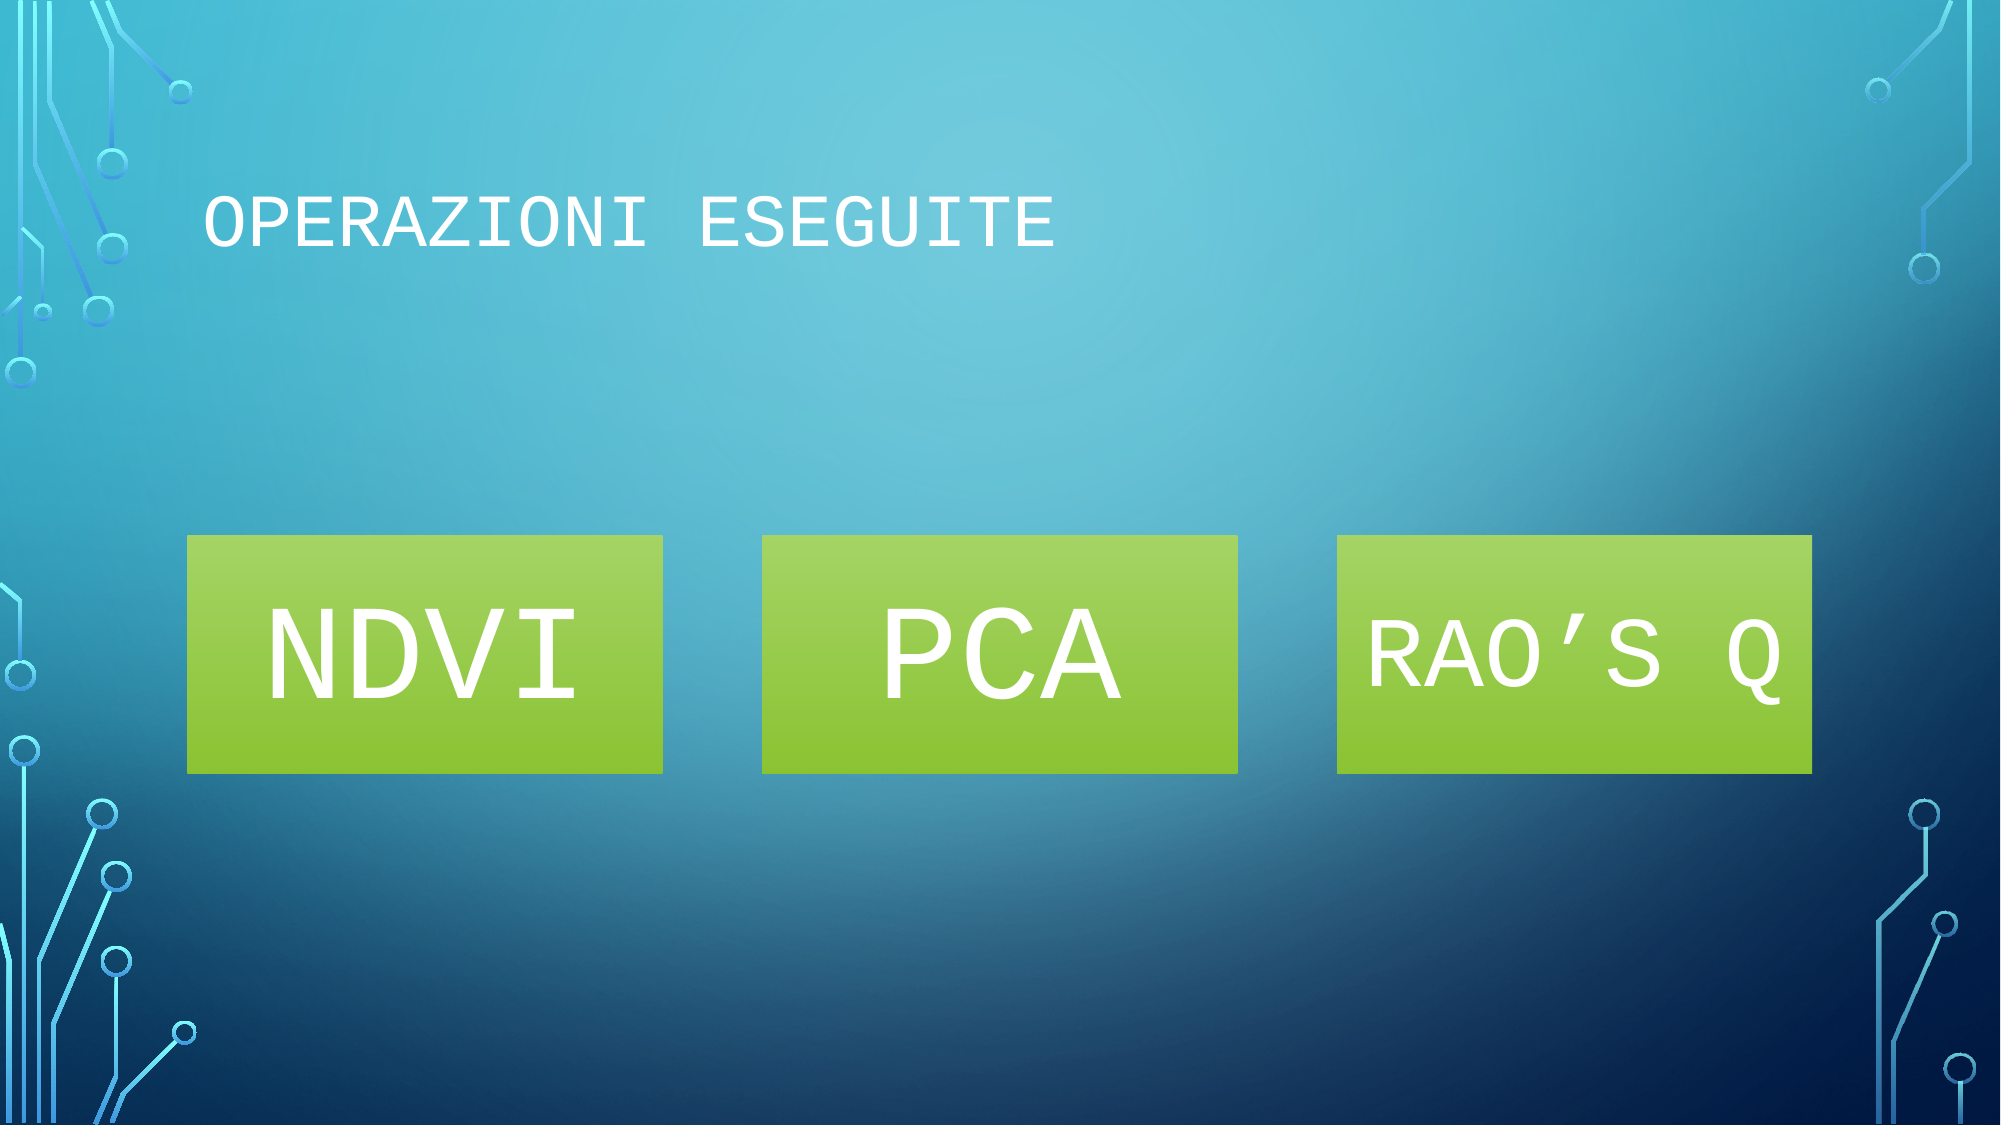

# Operazioni eseguite
NDVI
PCA
RAO’S Q